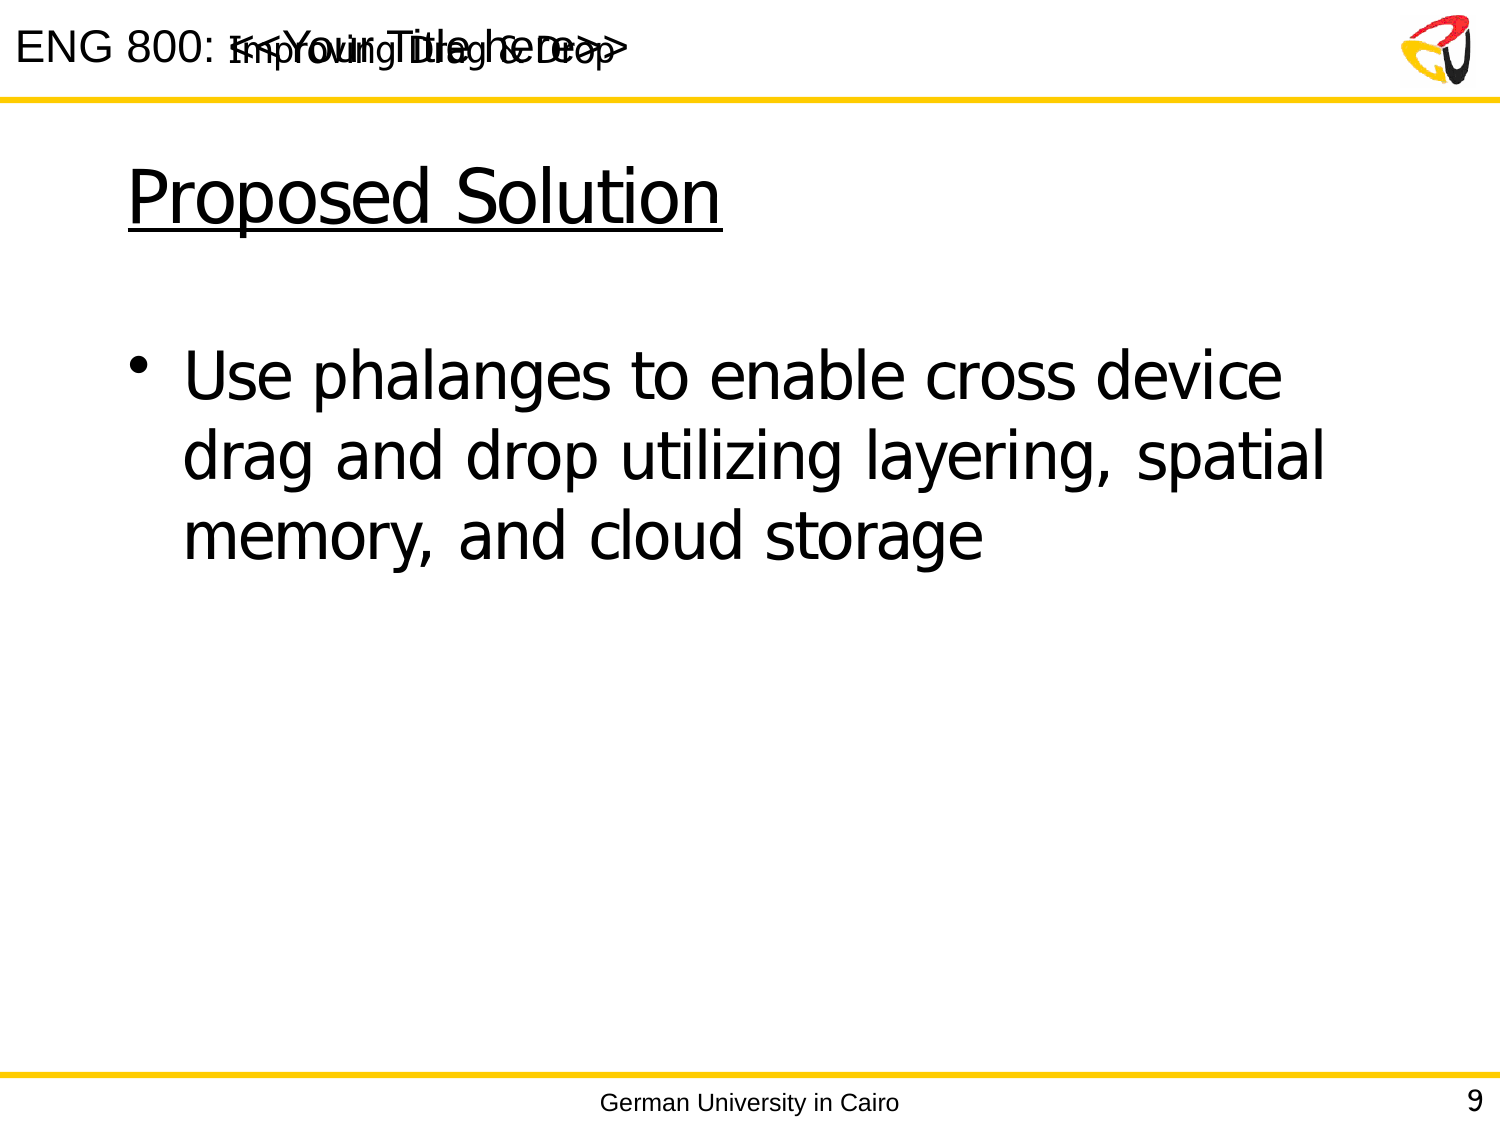

Improving Drag & Drop
# Proposed Solution
Use phalanges to enable cross device drag and drop utilizing layering, spatial memory, and cloud storage
9